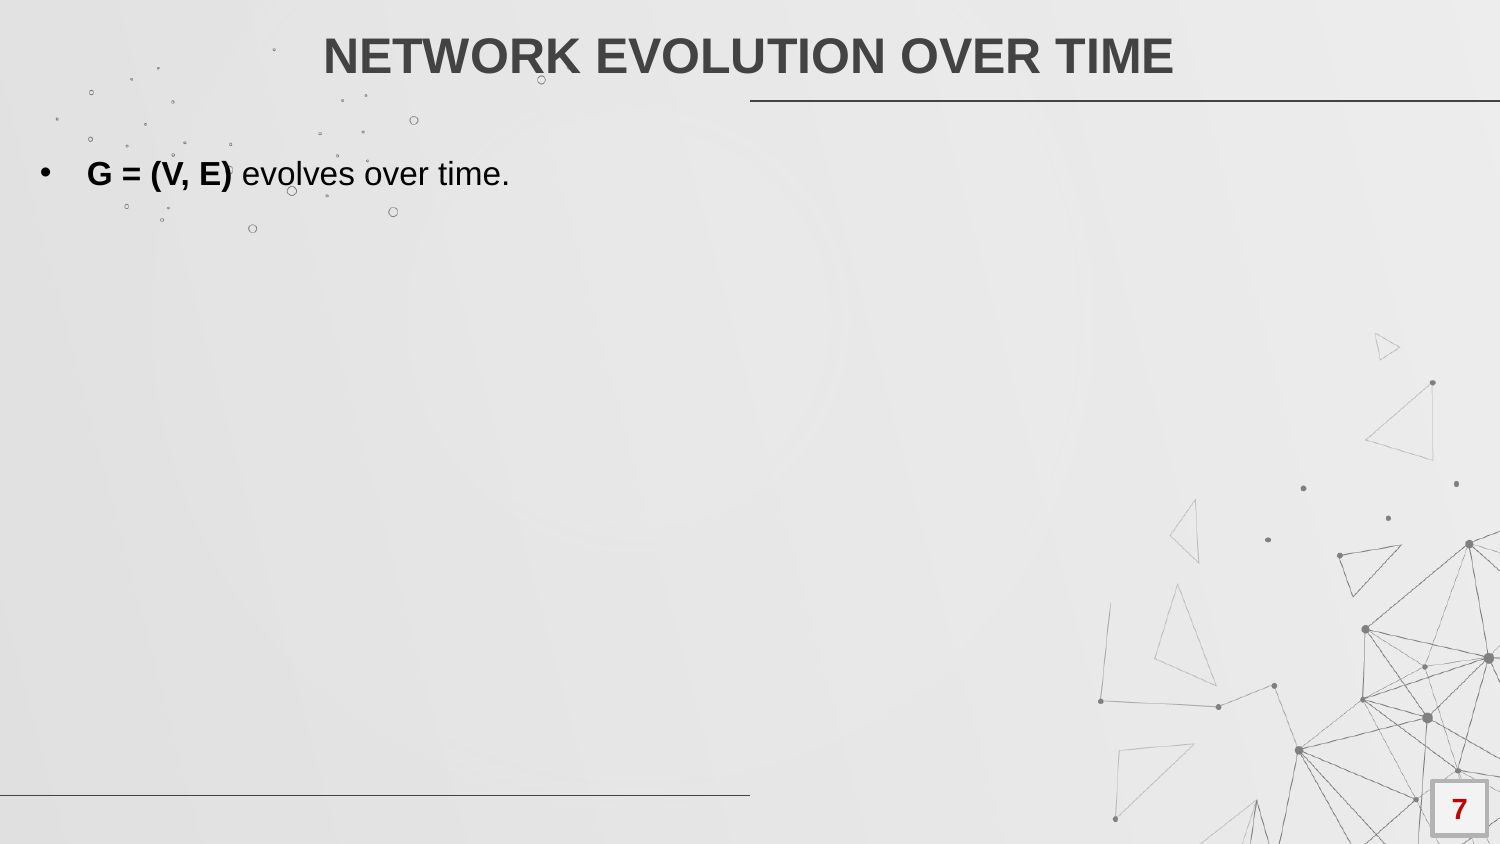

# NETWORK EVOLUTION OVER TIME
G = (V, E) evolves over time.
7